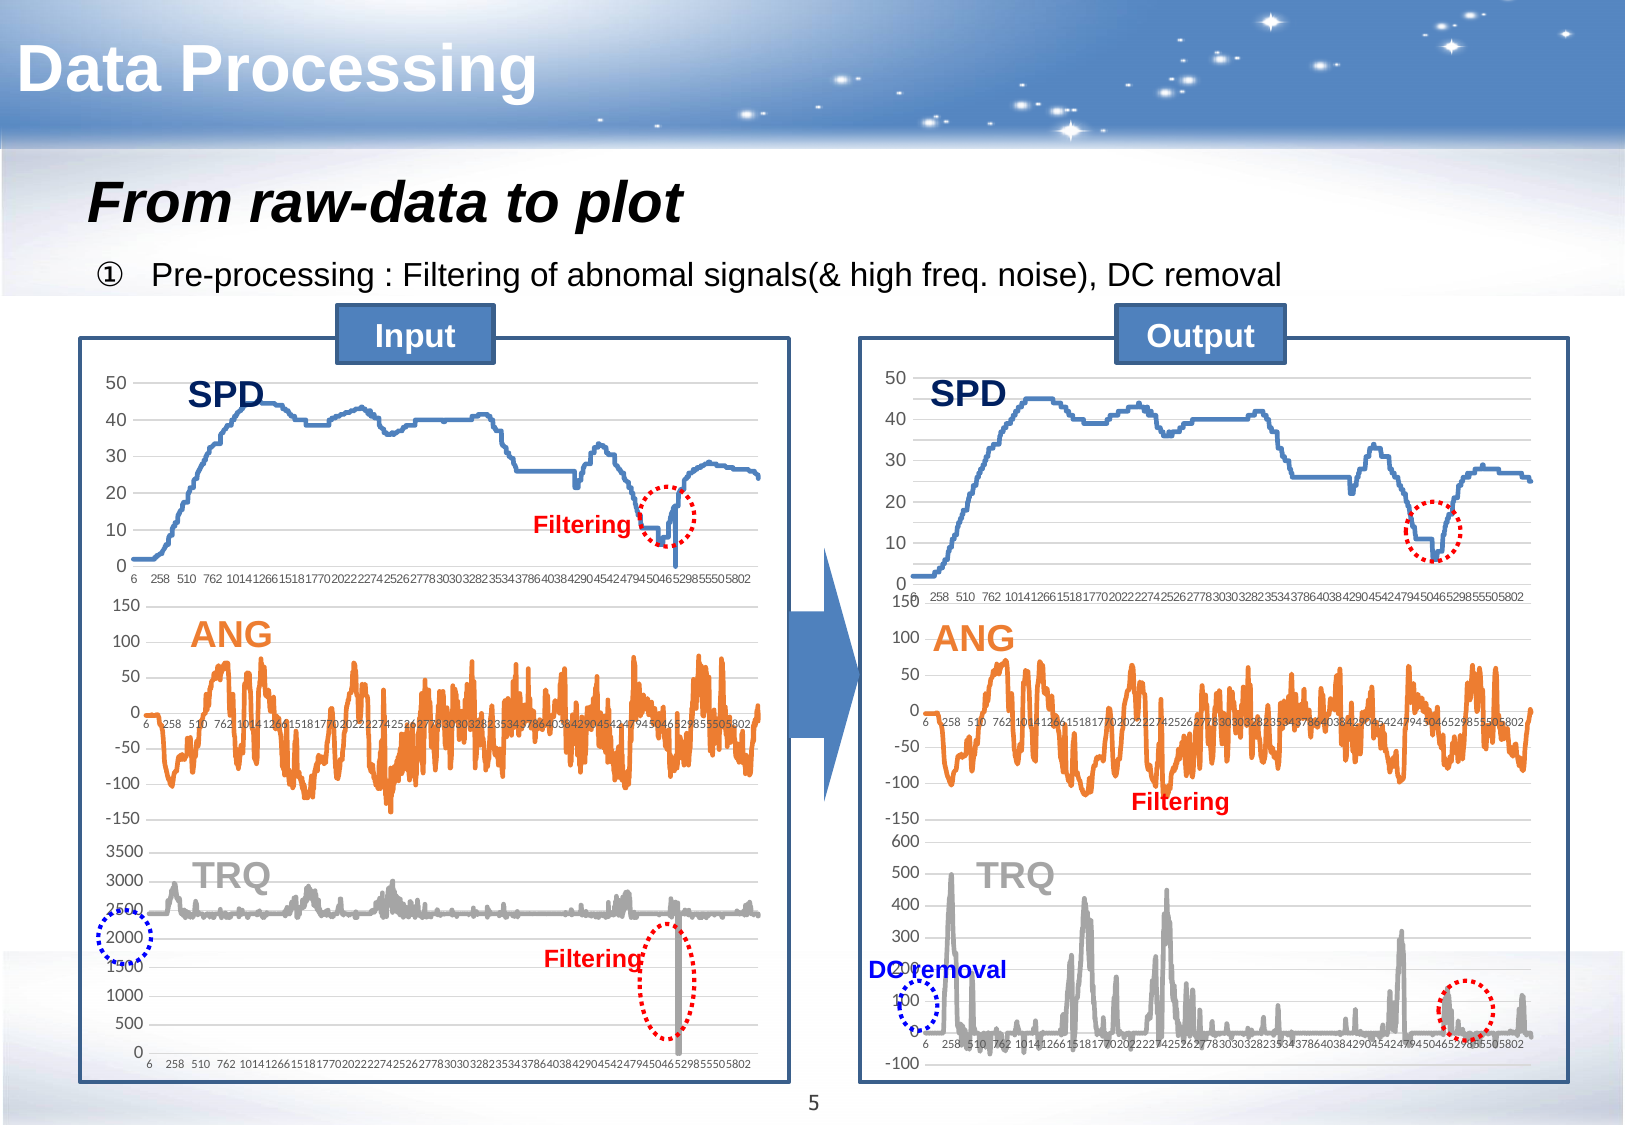

# Data Processing
From raw-data to plot
Pre-processing : Filtering of abnomal signals(& high freq. noise), DC removal
Input
Output

SPD
SPD

### Chart

| Category | SPD1 |
|---|---|

### Chart

| Category | SPD |
|---|---|
Filtering

### Chart

| Category | ANG1 |
|---|---|

### Chart

| Category | ANG |
|---|---|
ANG
ANG
Filtering

### Chart

| Category | TRQ1 |
|---|---|

### Chart

| Category | TRQ |
|---|---|
TRQ
TRQ

Filtering
DC removal

5